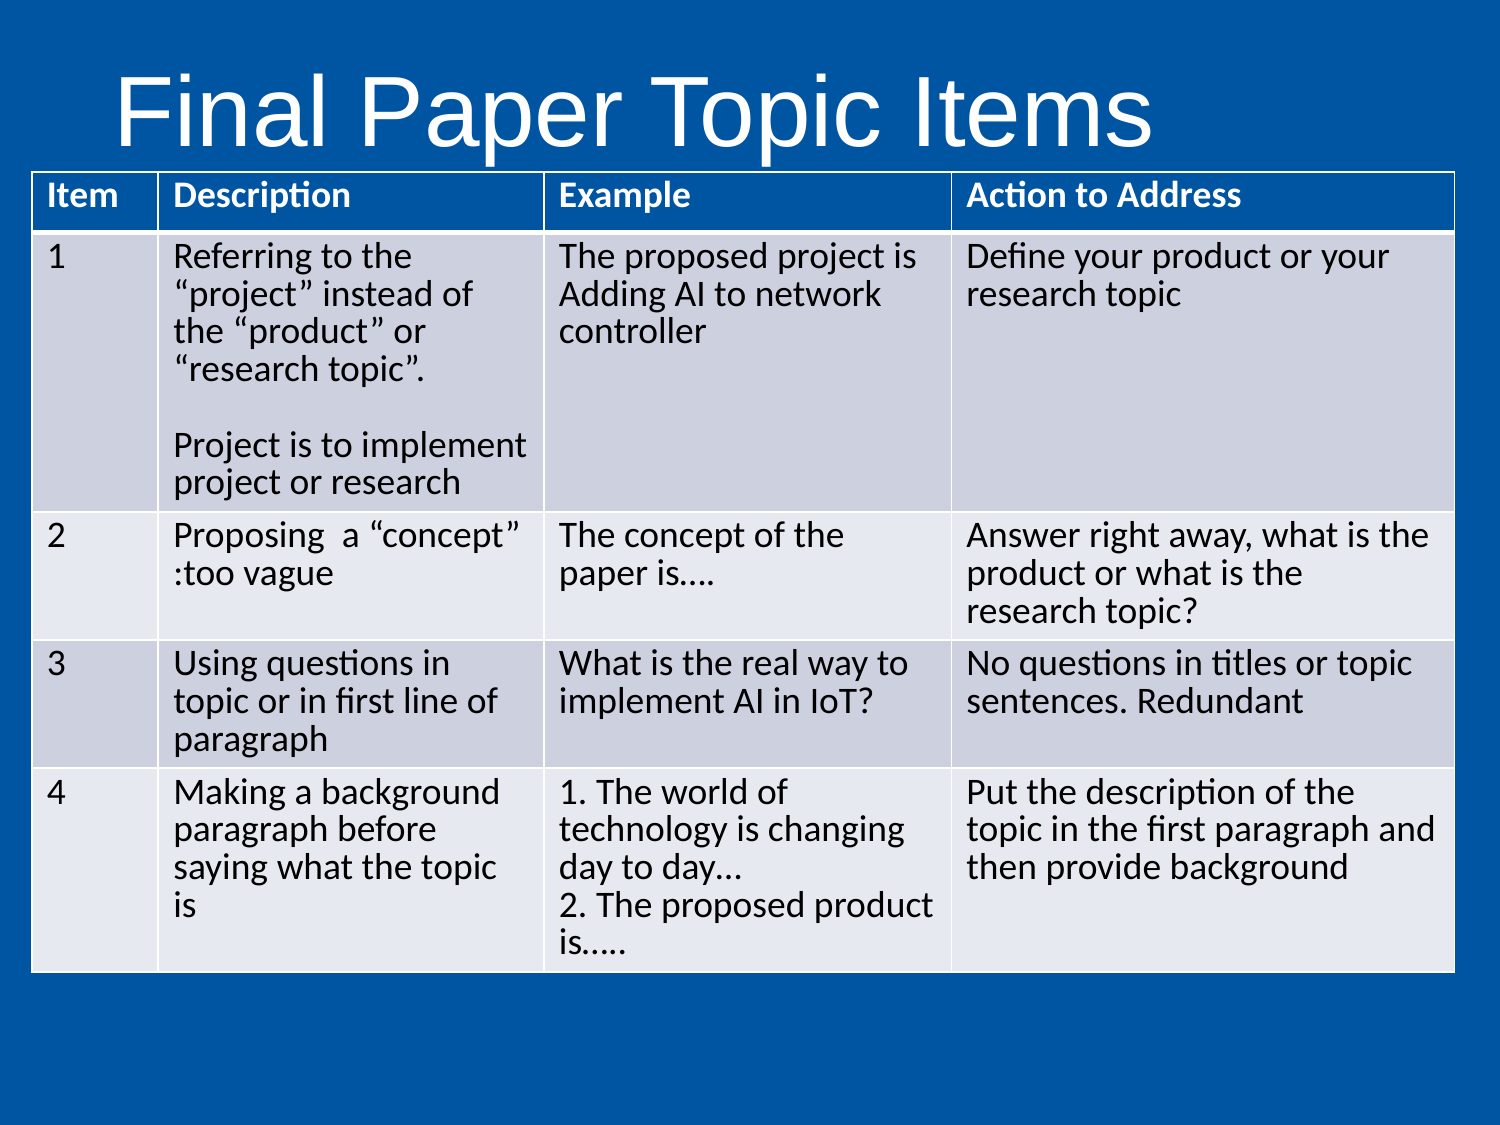

# Final Paper Topic Items
| Item | Description | Example | Action to Address |
| --- | --- | --- | --- |
| 1 | Referring to the “project” instead of the “product” or “research topic”. Project is to implement project or research | The proposed project is Adding AI to network controller | Define your product or your research topic |
| 2 | Proposing a “concept” :too vague | The concept of the paper is…. | Answer right away, what is the product or what is the research topic? |
| 3 | Using questions in topic or in first line of paragraph | What is the real way to implement AI in IoT? | No questions in titles or topic sentences. Redundant |
| 4 | Making a background paragraph before saying what the topic is | 1. The world of technology is changing day to day… 2. The proposed product is….. | Put the description of the topic in the first paragraph and then provide background |